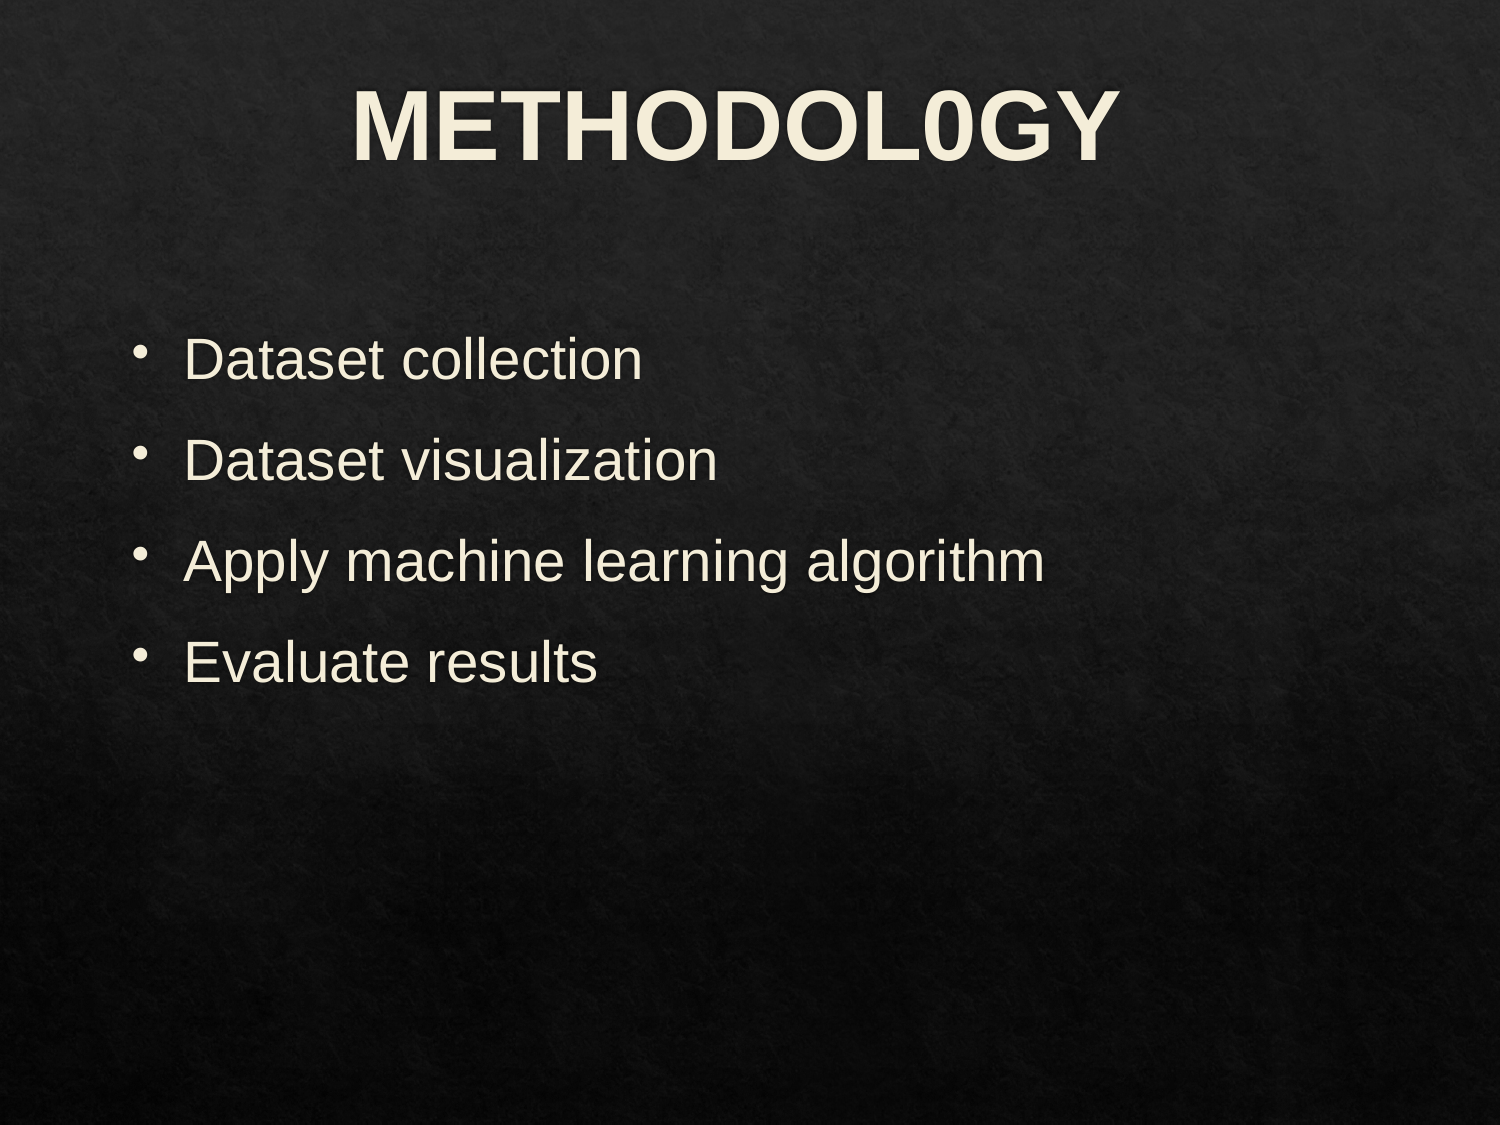

# METHODOL0GY

Dataset collection
Dataset visualization
Apply machine learning algorithm
Evaluate results